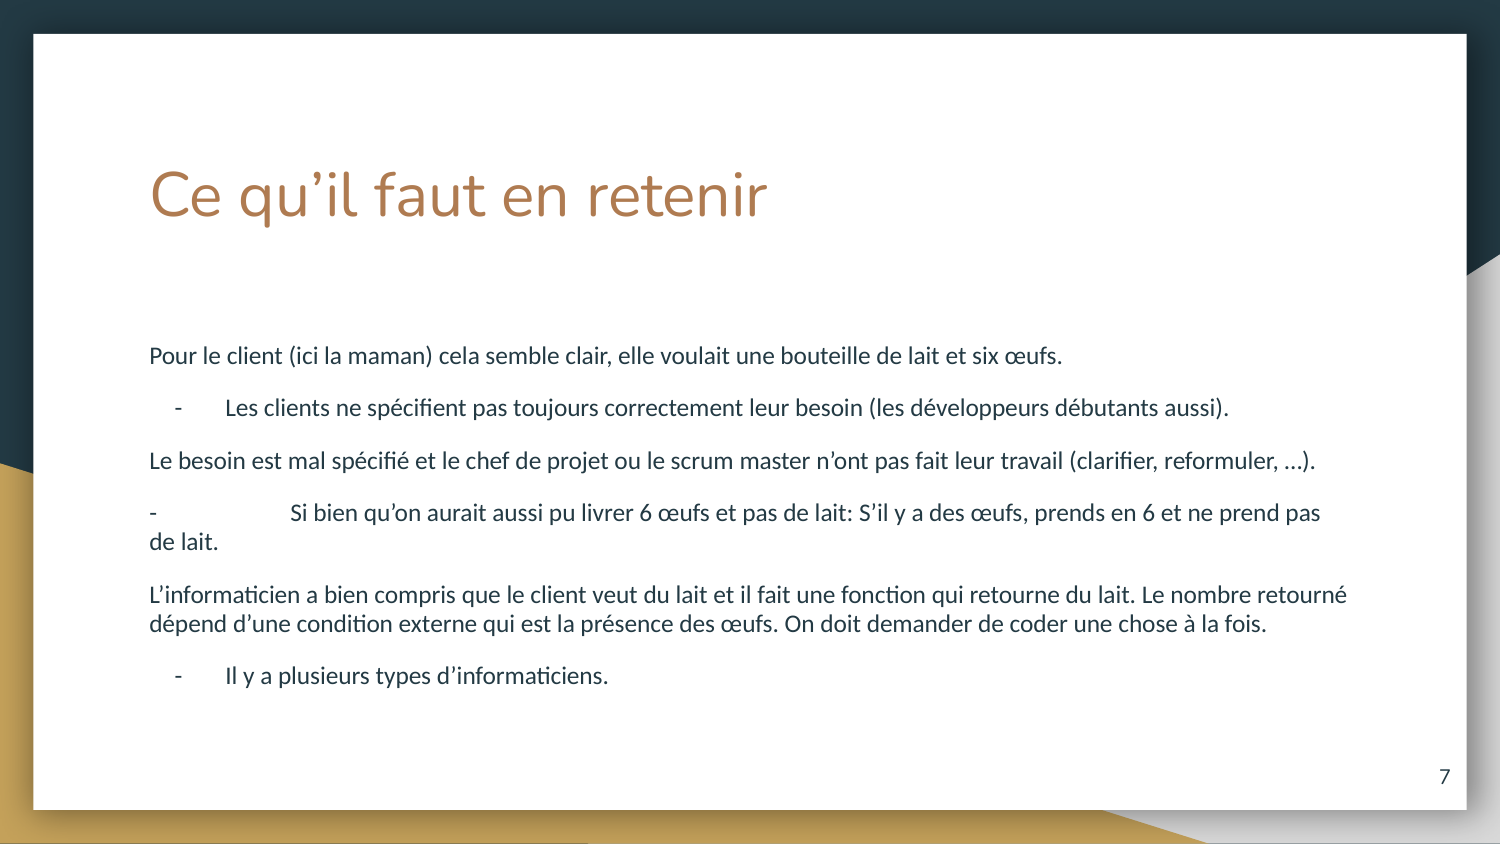

# Ce qu’il faut en retenir
Pour le client (ici la maman) cela semble clair, elle voulait une bouteille de lait et six œufs.
Les clients ne spécifient pas toujours correctement leur besoin (les développeurs débutants aussi).
Le besoin est mal spécifié et le chef de projet ou le scrum master n’ont pas fait leur travail (clarifier, reformuler, …).
-	Si bien qu’on aurait aussi pu livrer 6 œufs et pas de lait: S’il y a des œufs, prends en 6 et ne prend pas de lait.
L’informaticien a bien compris que le client veut du lait et il fait une fonction qui retourne du lait. Le nombre retourné dépend d’une condition externe qui est la présence des œufs. On doit demander de coder une chose à la fois.
Il y a plusieurs types d’informaticiens.
7